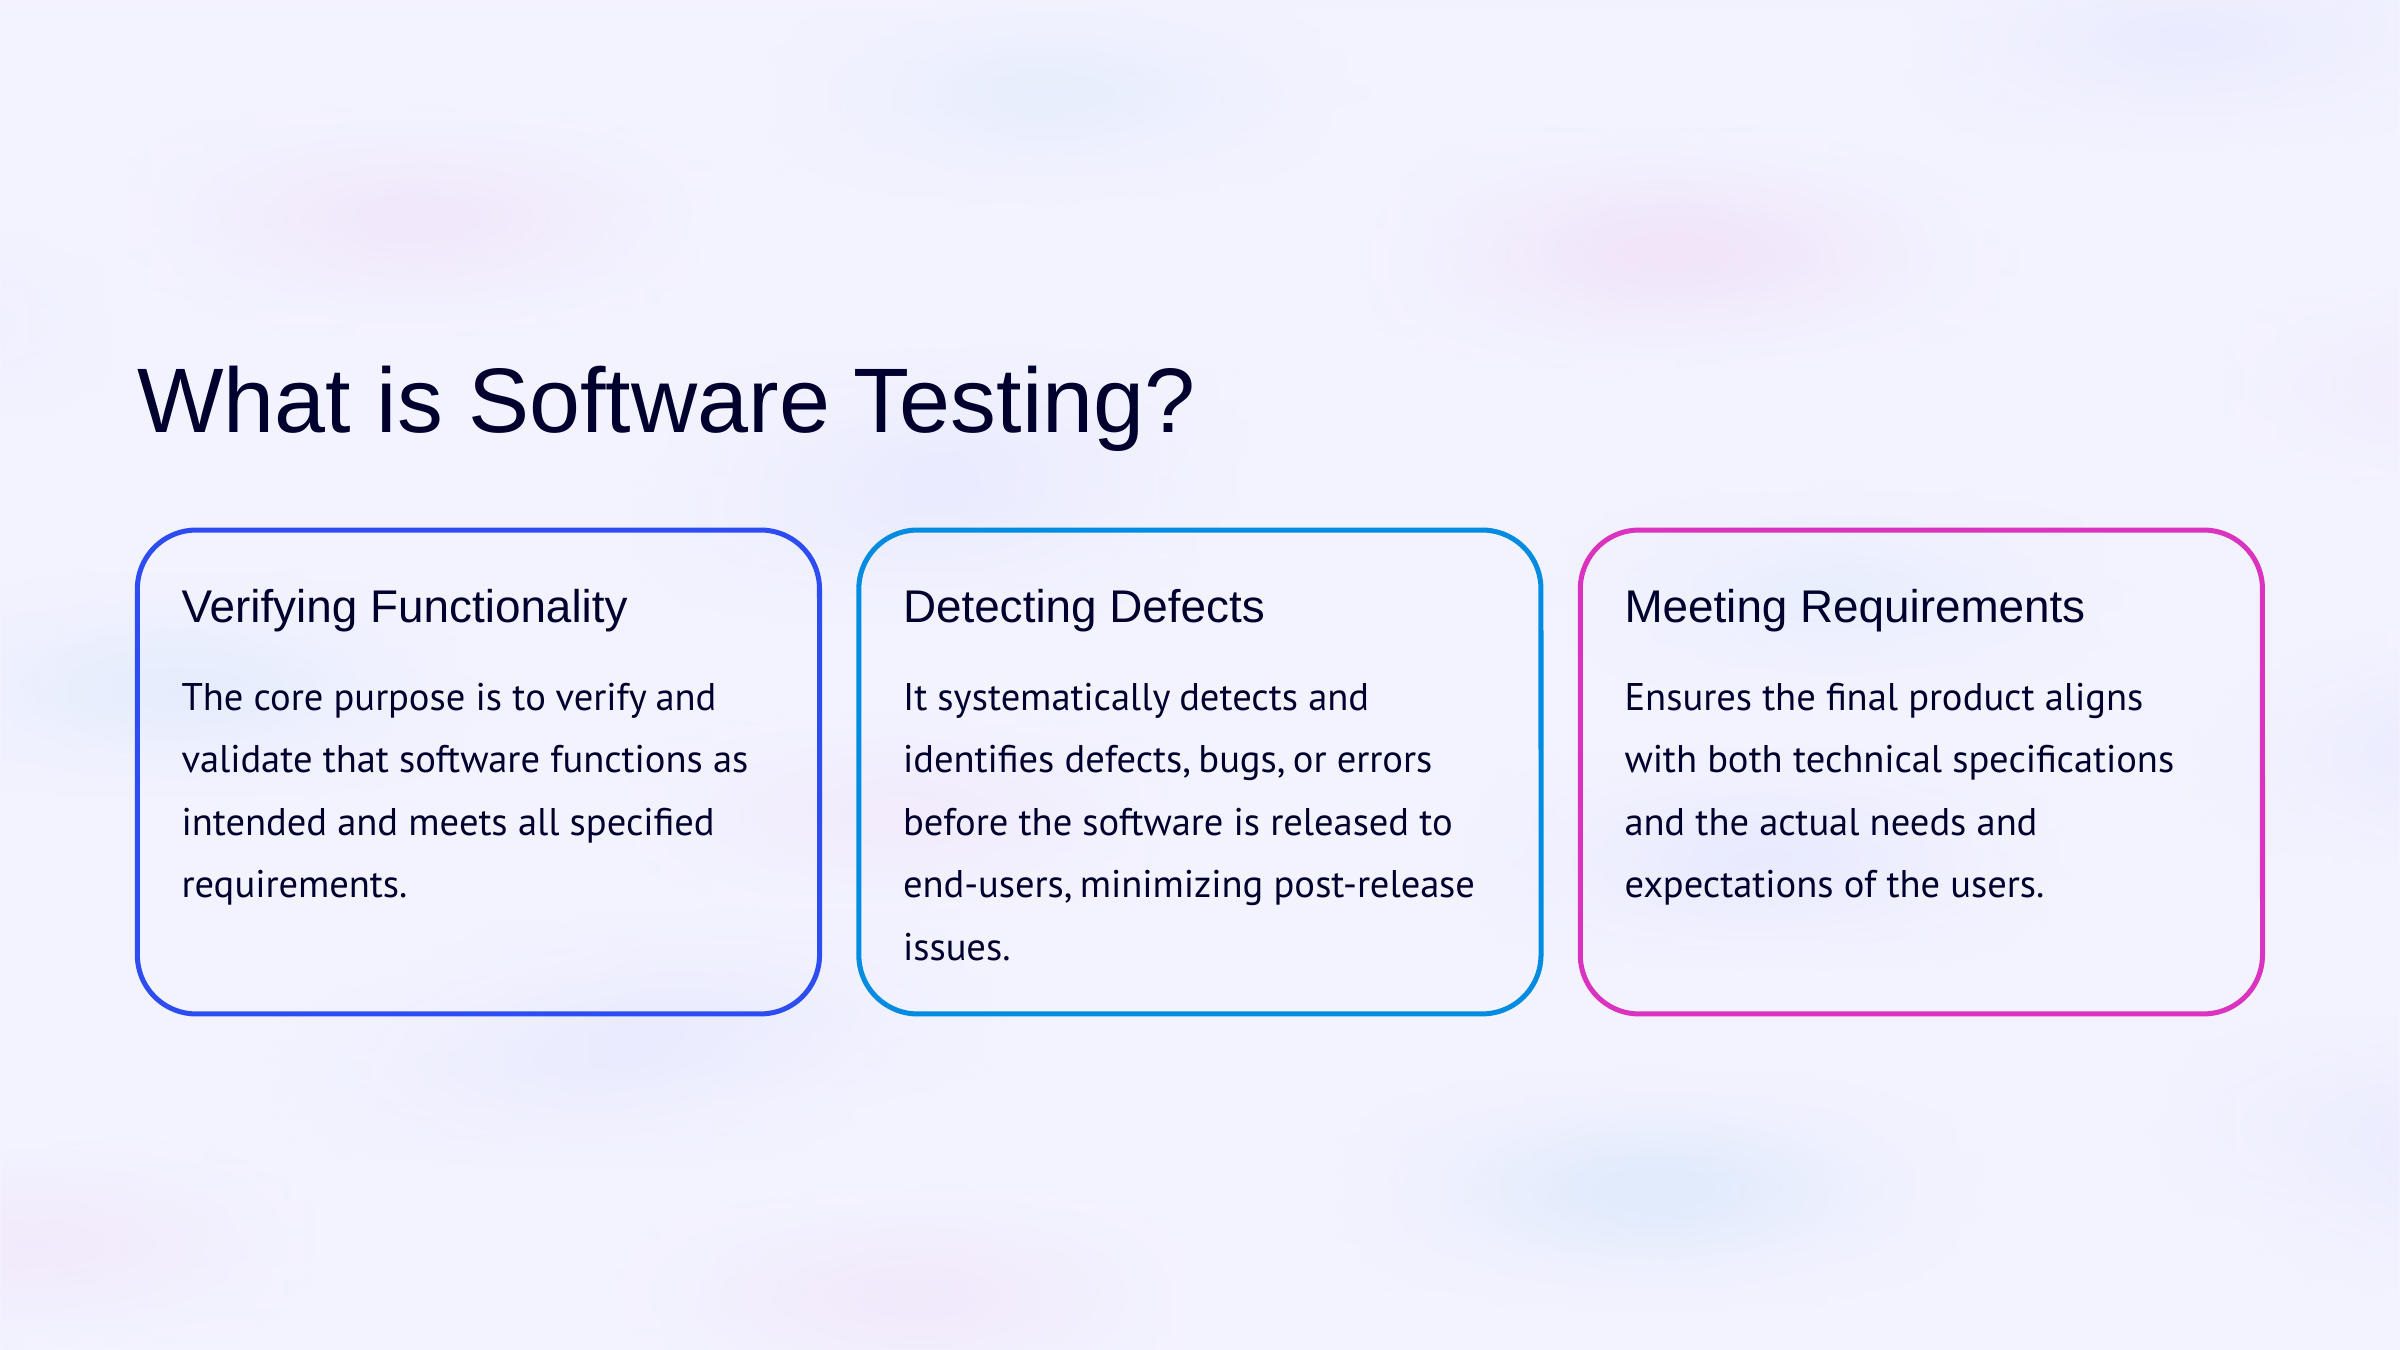

What is Software Testing?

Verifying Functionality
Detecting Defects
Meeting Requirements
The core purpose is to verify and validate that software functions as intended and meets all specified requirements.
It systematically detects and identifies defects, bugs, or errors before the software is released to end-users, minimizing post-release issues.
Ensures the final product aligns with both technical specifications and the actual needs and expectations of the users.